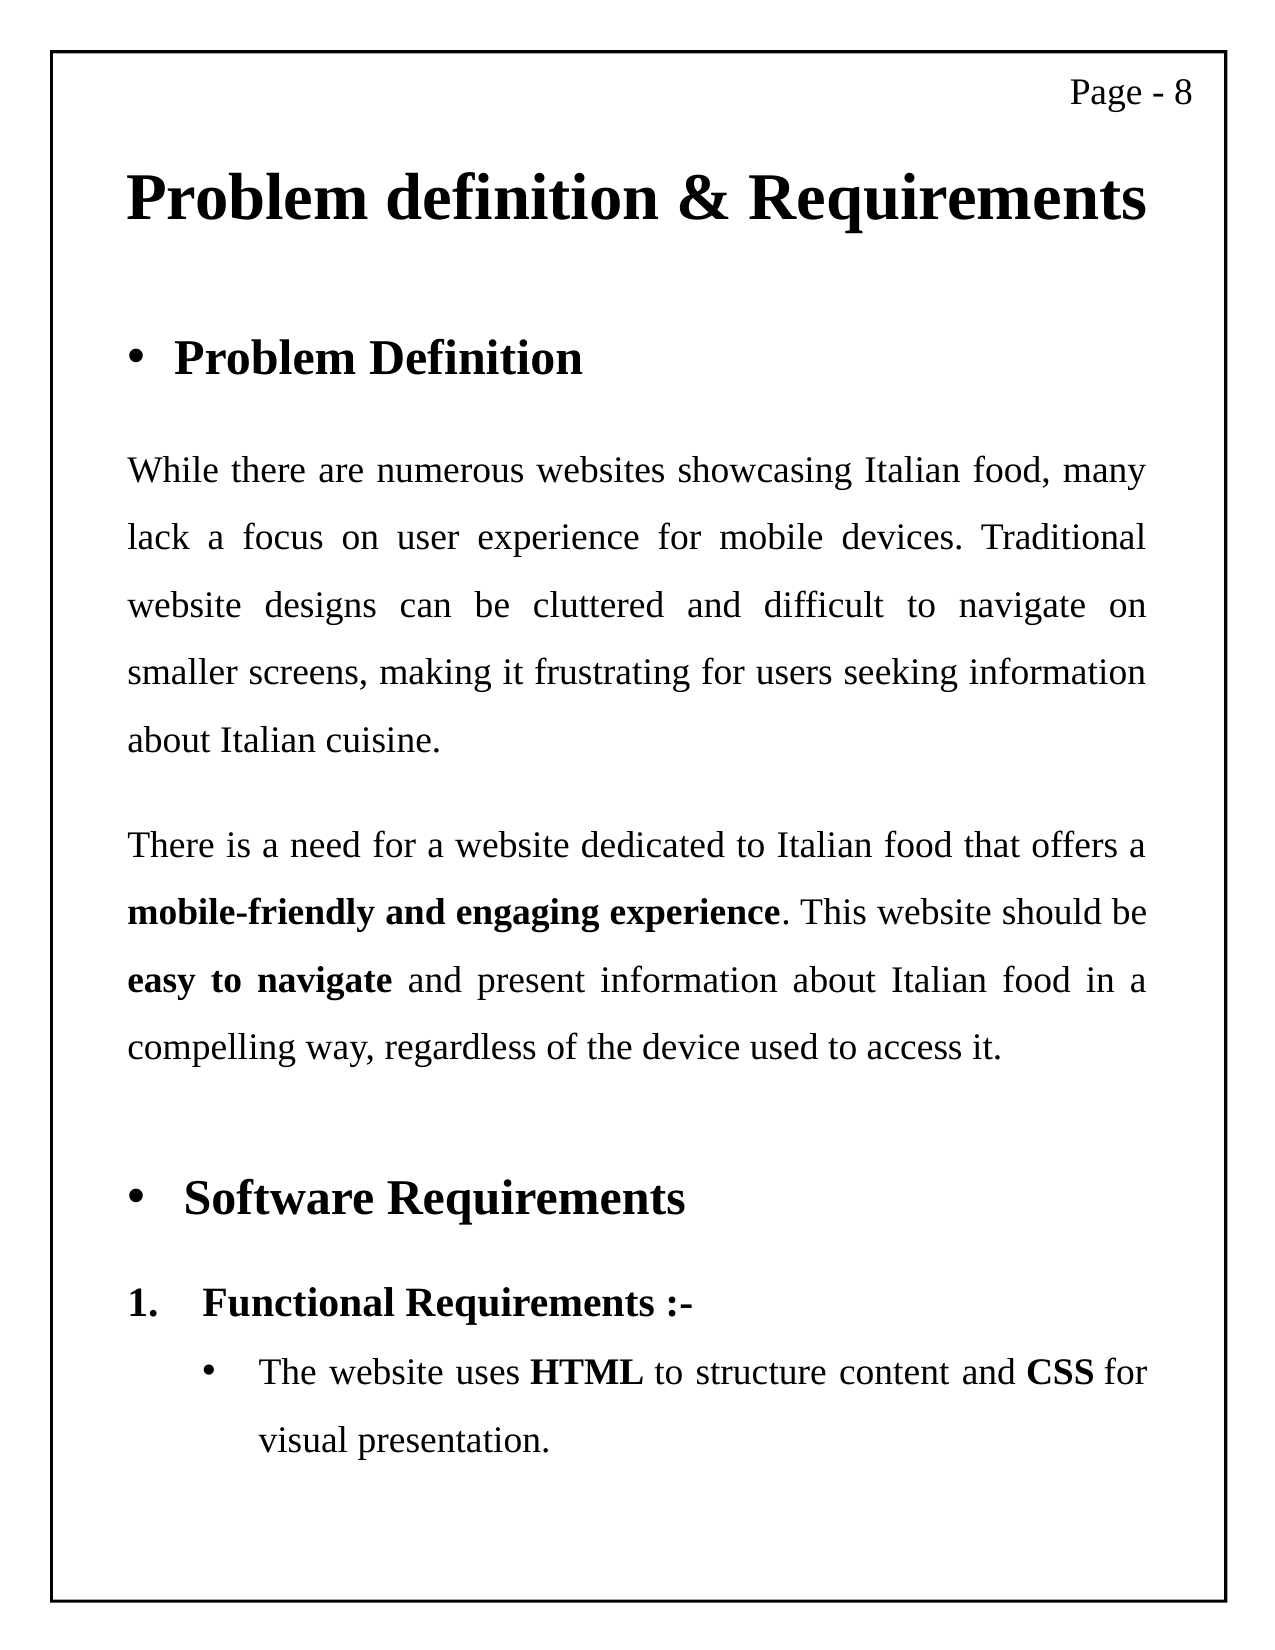

Page - 8
Problem definition & Requirements
Problem Definition
While there are numerous websites showcasing Italian food, many lack a focus on user experience for mobile devices. Traditional website designs can be cluttered and difficult to navigate on smaller screens, making it frustrating for users seeking information about Italian cuisine.
There is a need for a website dedicated to Italian food that offers a mobile-friendly and engaging experience. This website should be easy to navigate and present information about Italian food in a compelling way, regardless of the device used to access it.

Software Requirements
Functional Requirements :-
The website uses HTML to structure content and CSS for visual presentation.